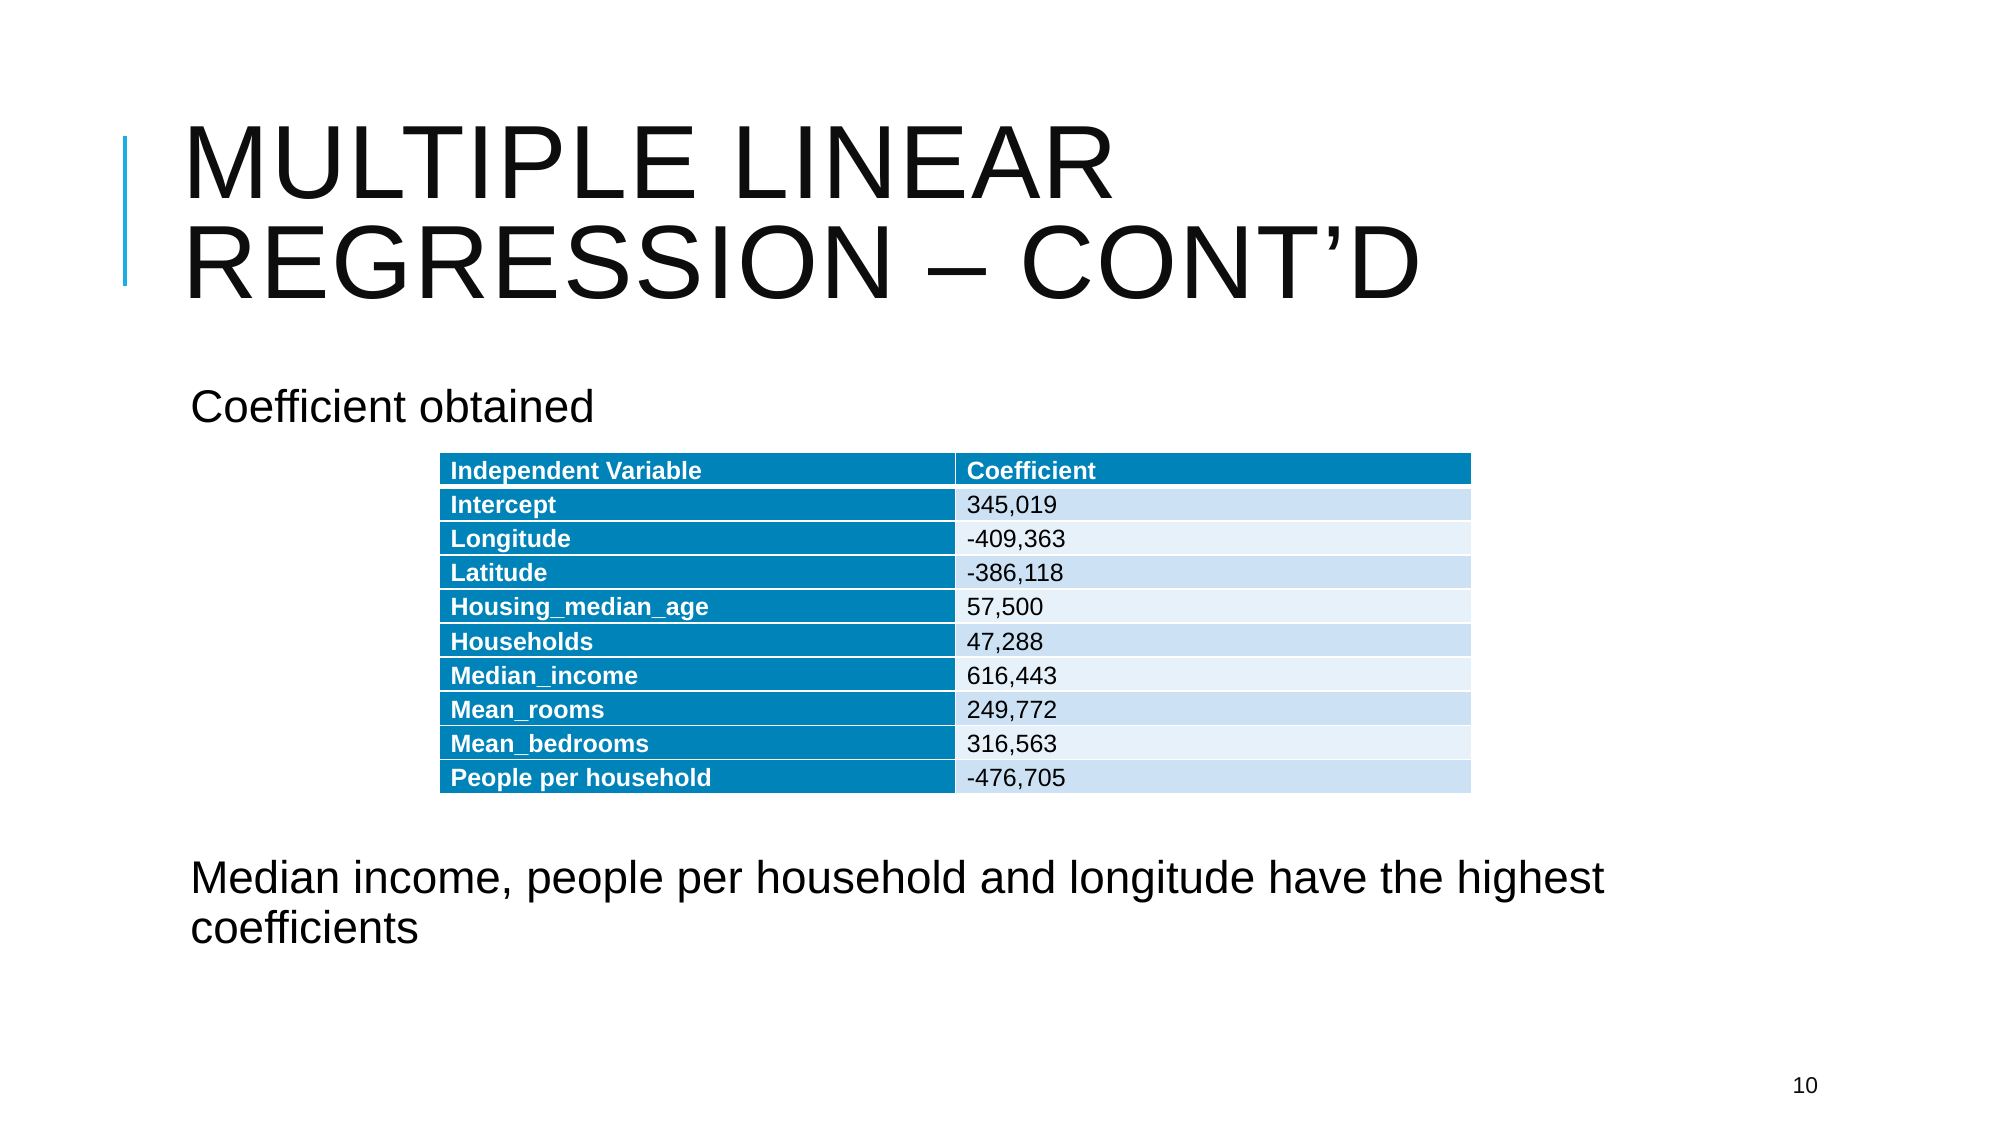

# Multiple Linear Regression – cont’d
Coefficient obtained

Median income, people per household and longitude have the highest coefficients

| Independent Variable | Coefficient |
| --- | --- |
| Intercept | 345,019 |
| Longitude | -409,363 |
| Latitude | -386,118 |
| Housing\_median\_age | 57,500 |
| Households | 47,288 |
| Median\_income | 616,443 |
| Mean\_rooms | 249,772 |
| Mean\_bedrooms | 316,563 |
| People per household | -476,705 |
10